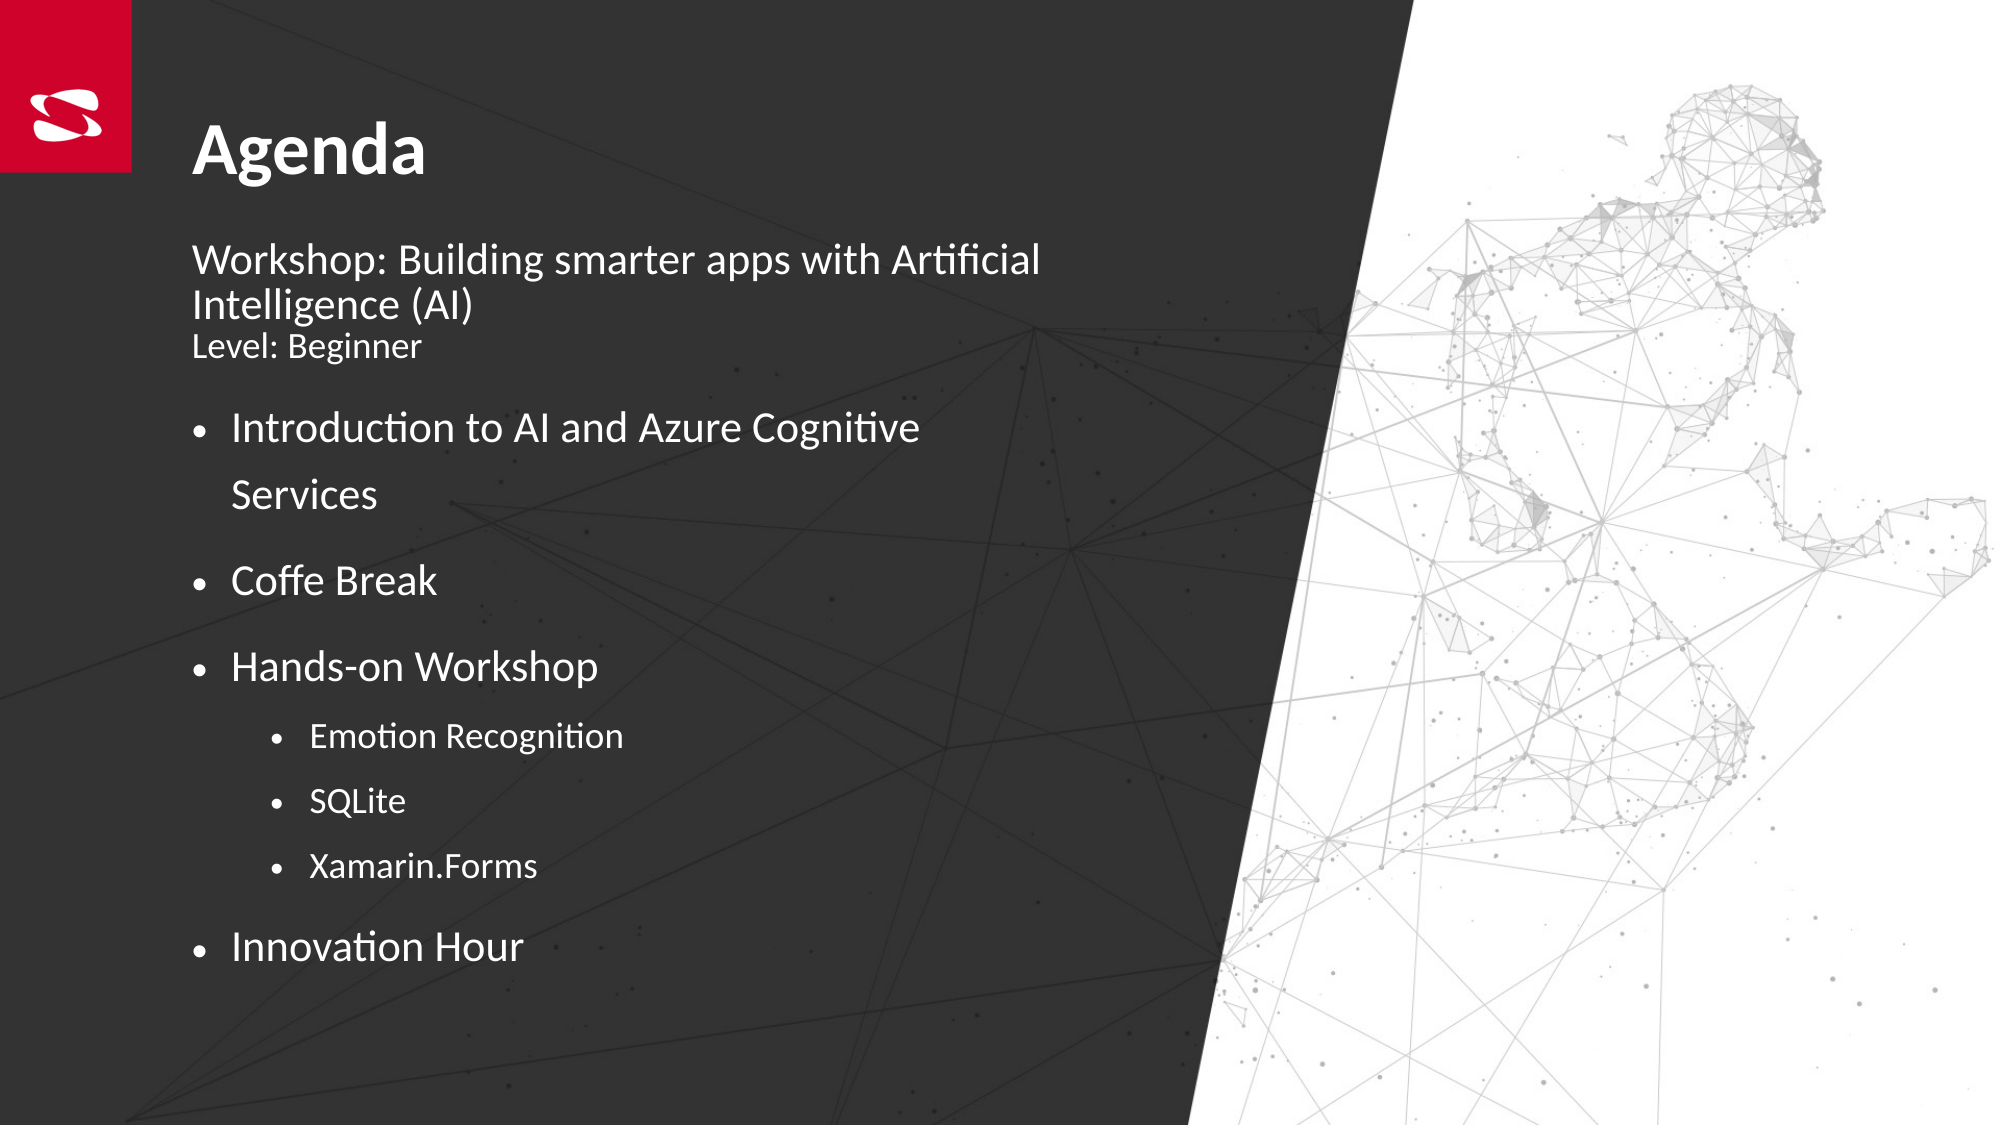

# Agenda
Workshop: Building smarter apps with Artificial Intelligence (AI)
Level: Beginner
Introduction to AI and Azure Cognitive Services
Coffe Break
Hands-on Workshop
Emotion Recognition
SQLite
Xamarin.Forms
Innovation Hour